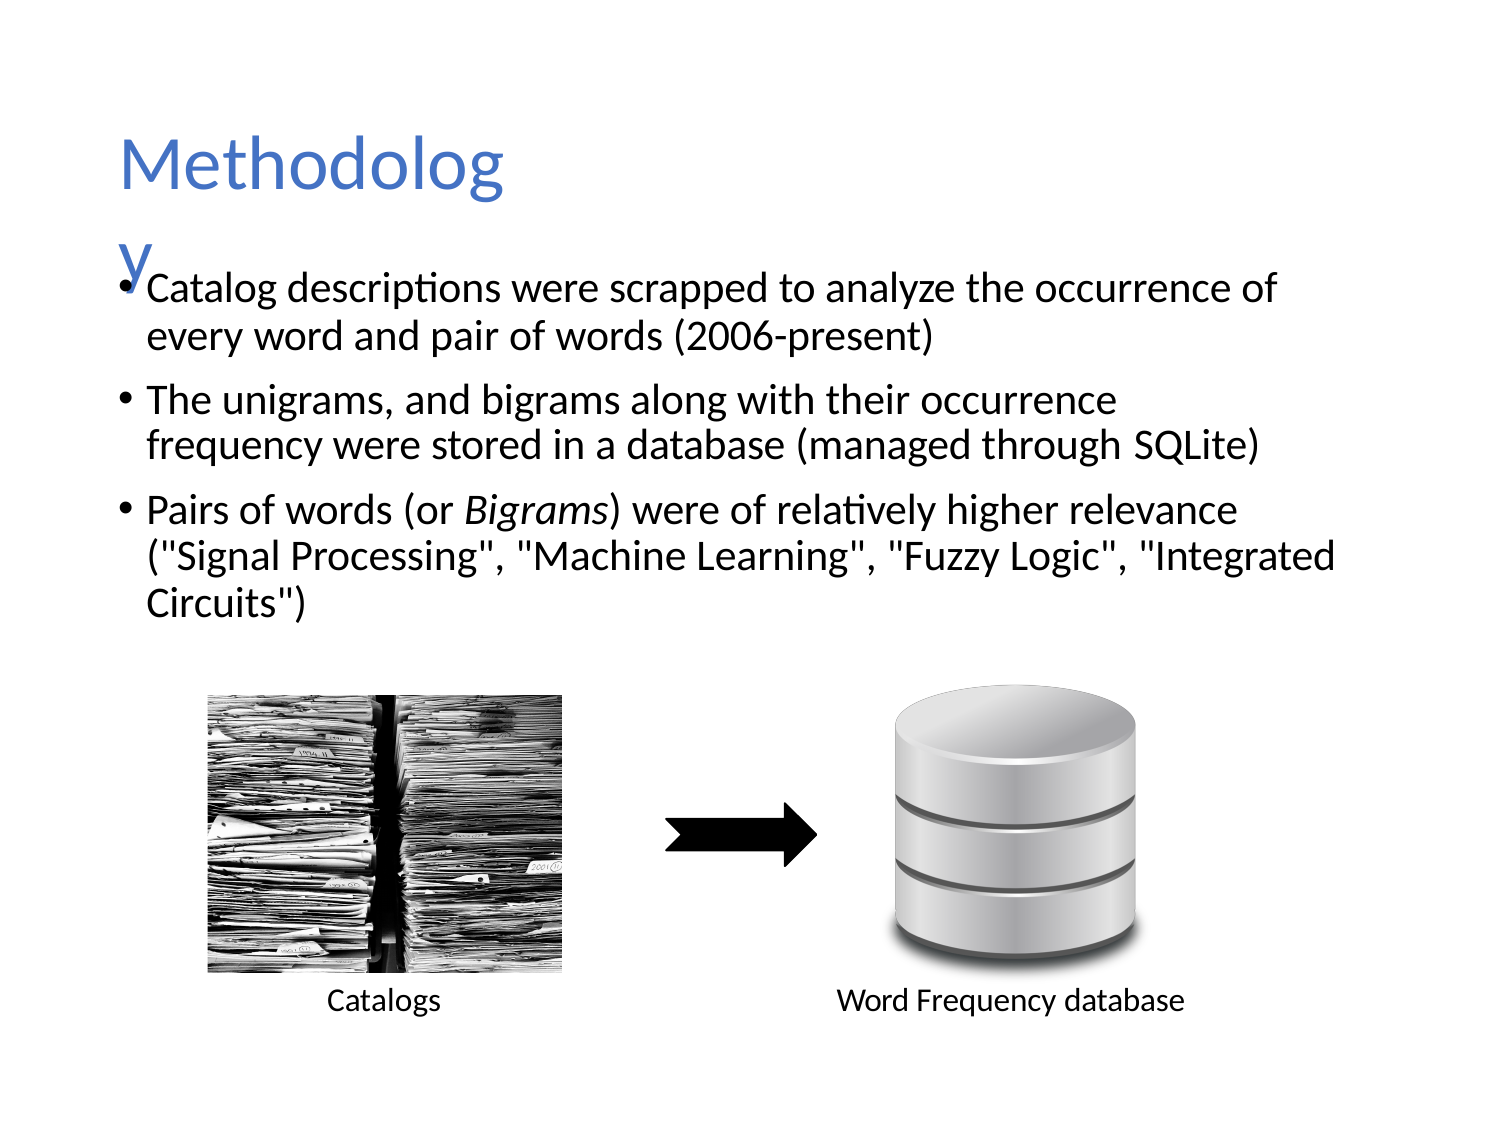

# Methodology
Catalog descriptions were scrapped to analyze the occurrence of  every word and pair of words (2006-present)
The unigrams, and bigrams along with their occurrence  frequency were stored in a database (managed through SQLite)
Pairs of words (or Bigrams) were of relatively higher relevance  ("Signal Processing", "Machine Learning", "Fuzzy Logic", "Integrated  Circuits")

Catalogs
Word Frequency database